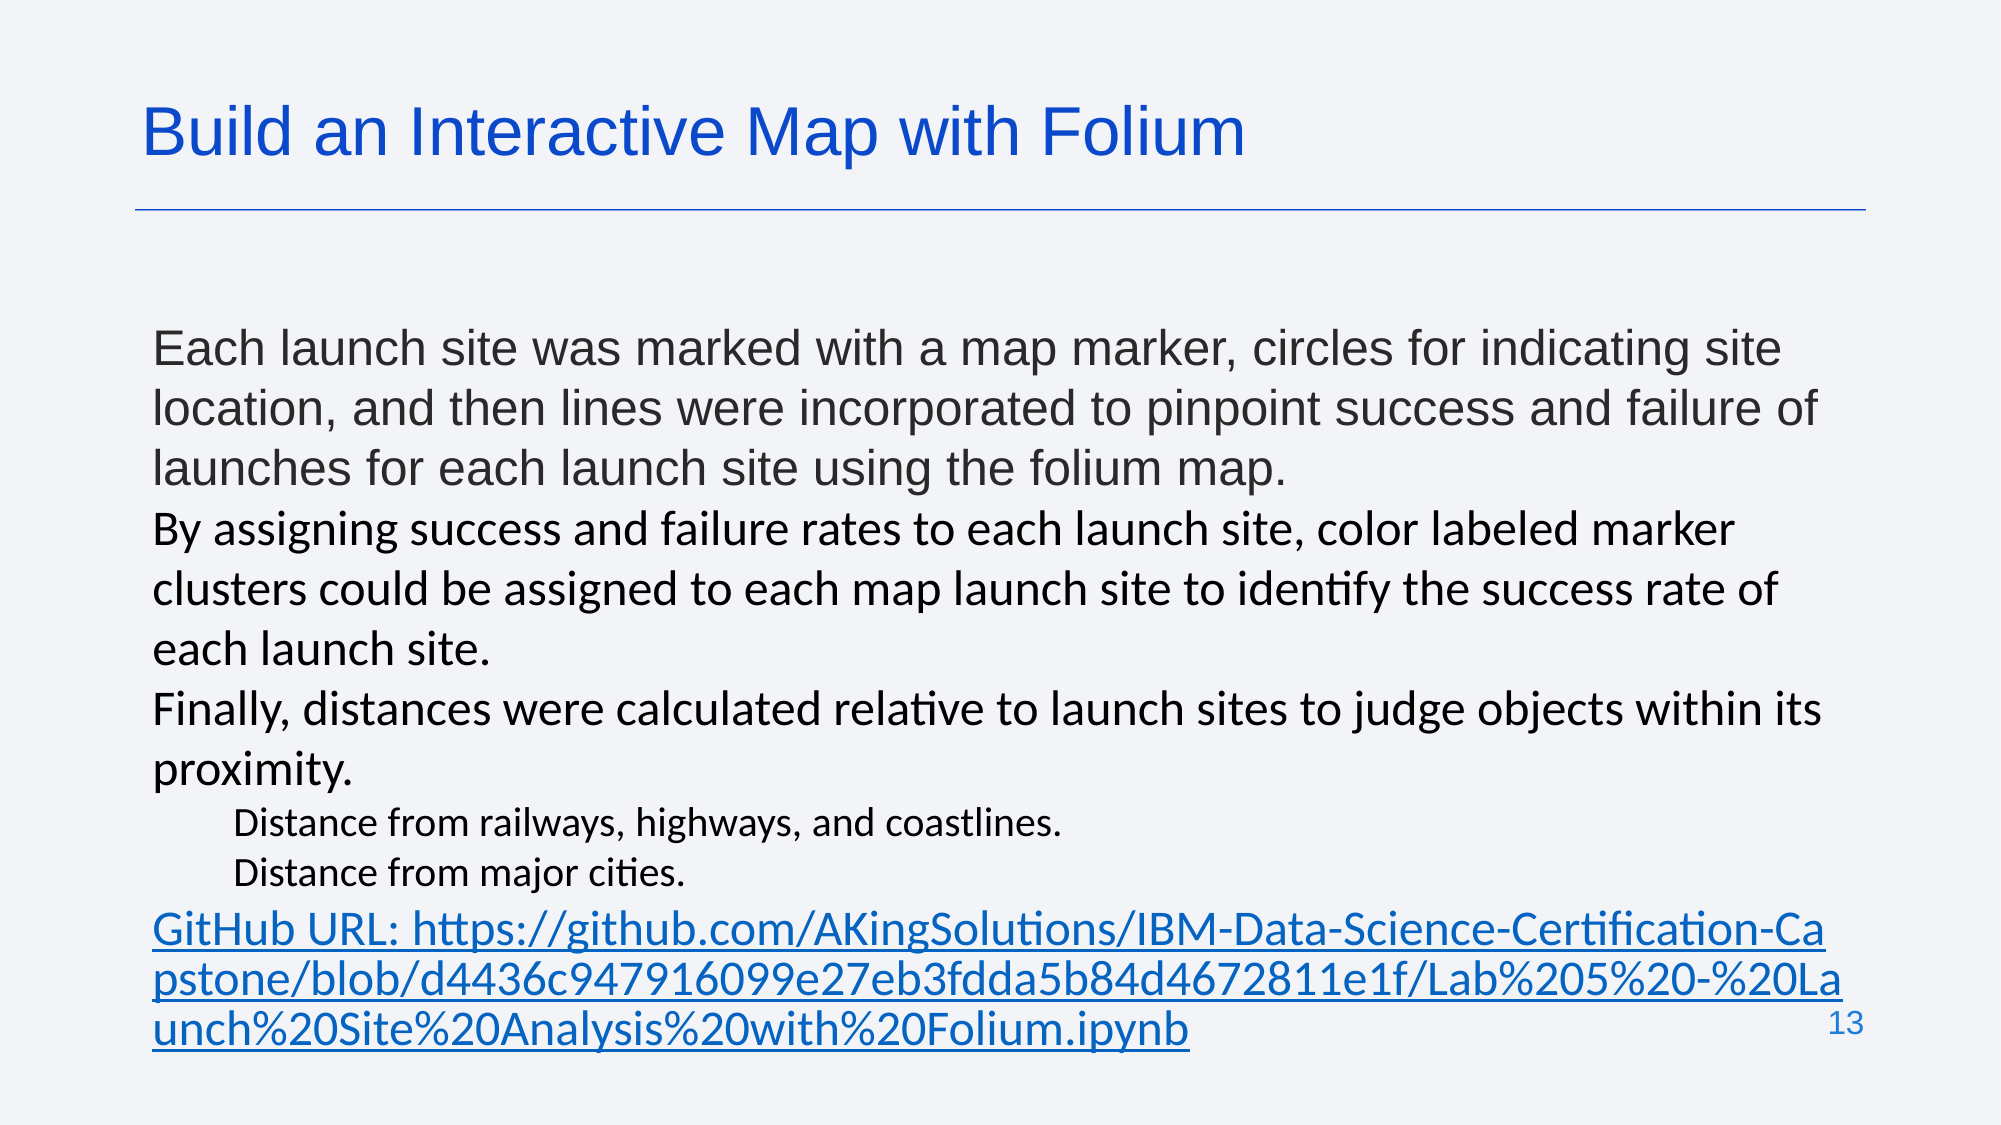

Build an Interactive Map with Folium
Each launch site was marked with a map marker, circles for indicating site location, and then lines were incorporated to pinpoint success and failure of launches for each launch site using the folium map.
By assigning success and failure rates to each launch site, color labeled marker clusters could be assigned to each map launch site to identify the success rate of each launch site.
Finally, distances were calculated relative to launch sites to judge objects within its proximity.
Distance from railways, highways, and coastlines.
Distance from major cities.
GitHub URL: https://github.com/AKingSolutions/IBM-Data-Science-Certification-Capstone/blob/d4436c947916099e27eb3fdda5b84d4672811e1f/Lab%205%20-%20Launch%20Site%20Analysis%20with%20Folium.ipynb

13